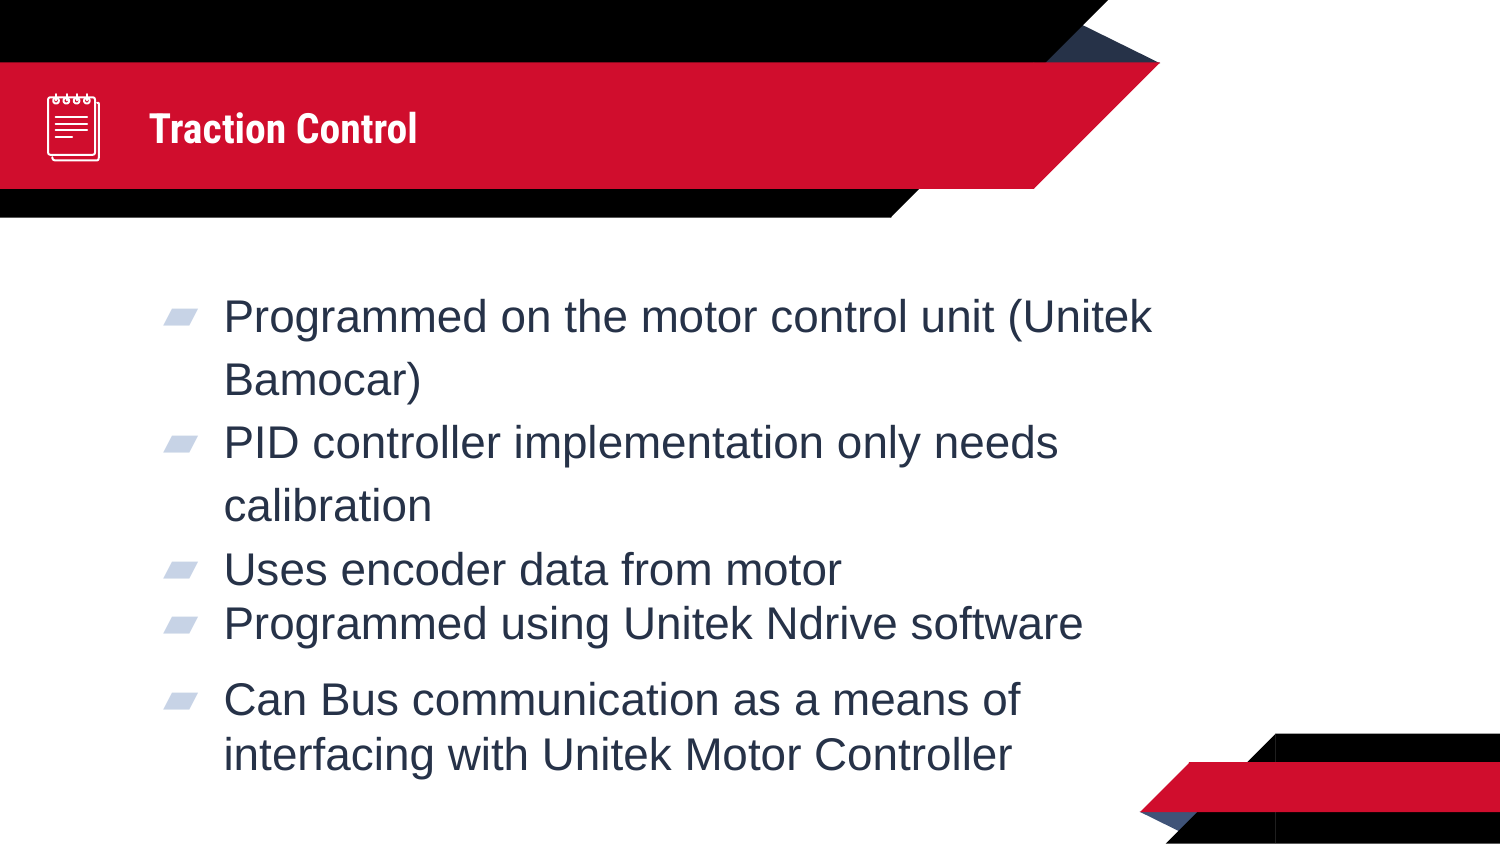

# Traction Control

Programmed on the motor control unit (Unitek Bamocar)
PID controller implementation only needs calibration
Uses encoder data from motor
Programmed using Unitek Ndrive software
Can Bus communication as a means of interfacing with Unitek Motor Controller